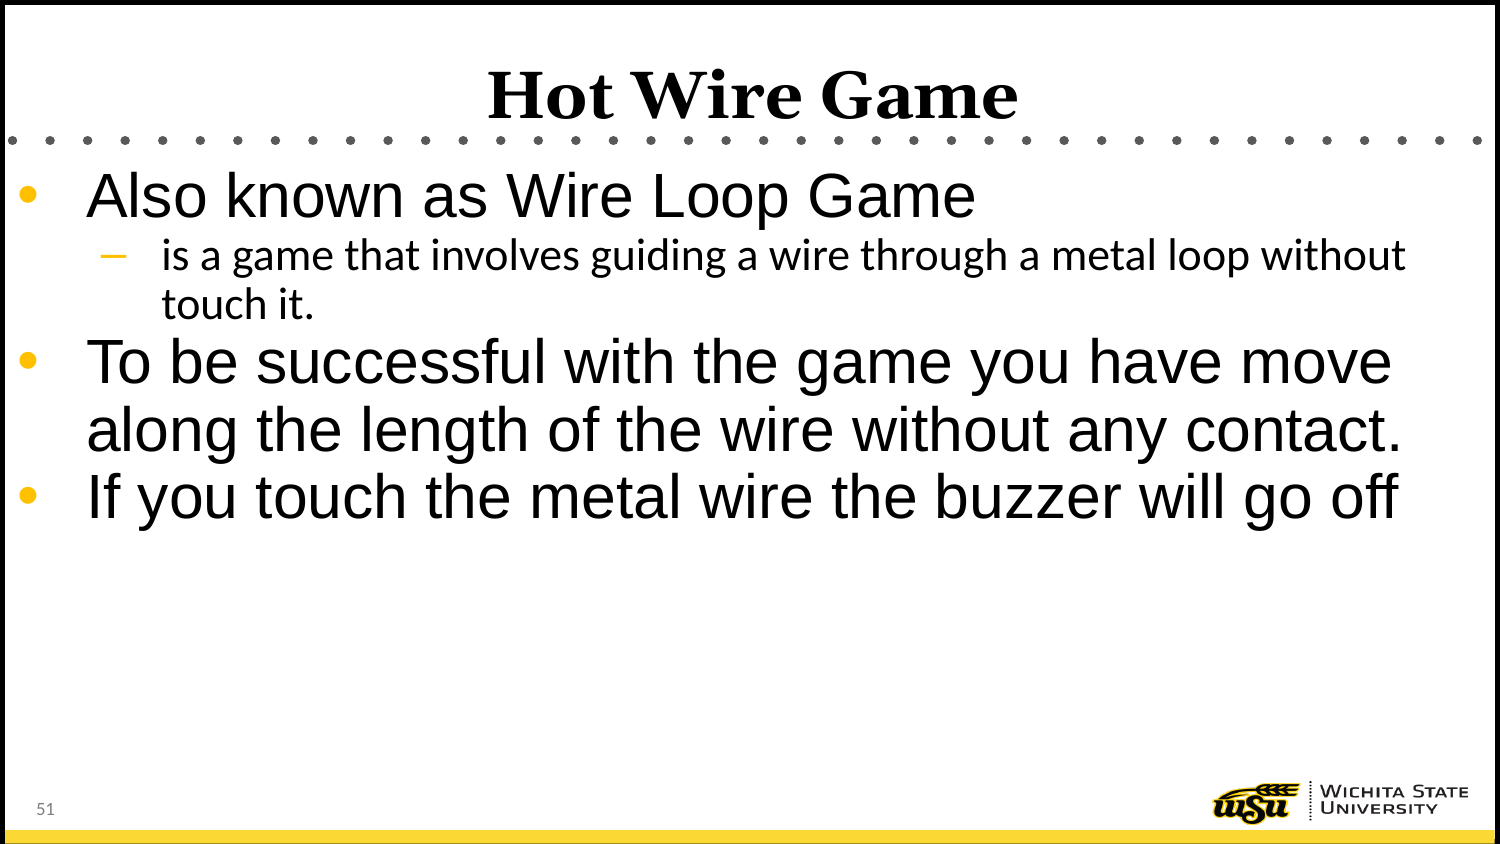

# Hot Wire Game
Also known as Wire Loop Game
is a game that involves guiding a wire through a metal loop without touch it.
To be successful with the game you have move along the length of the wire without any contact.
If you touch the metal wire the buzzer will go off